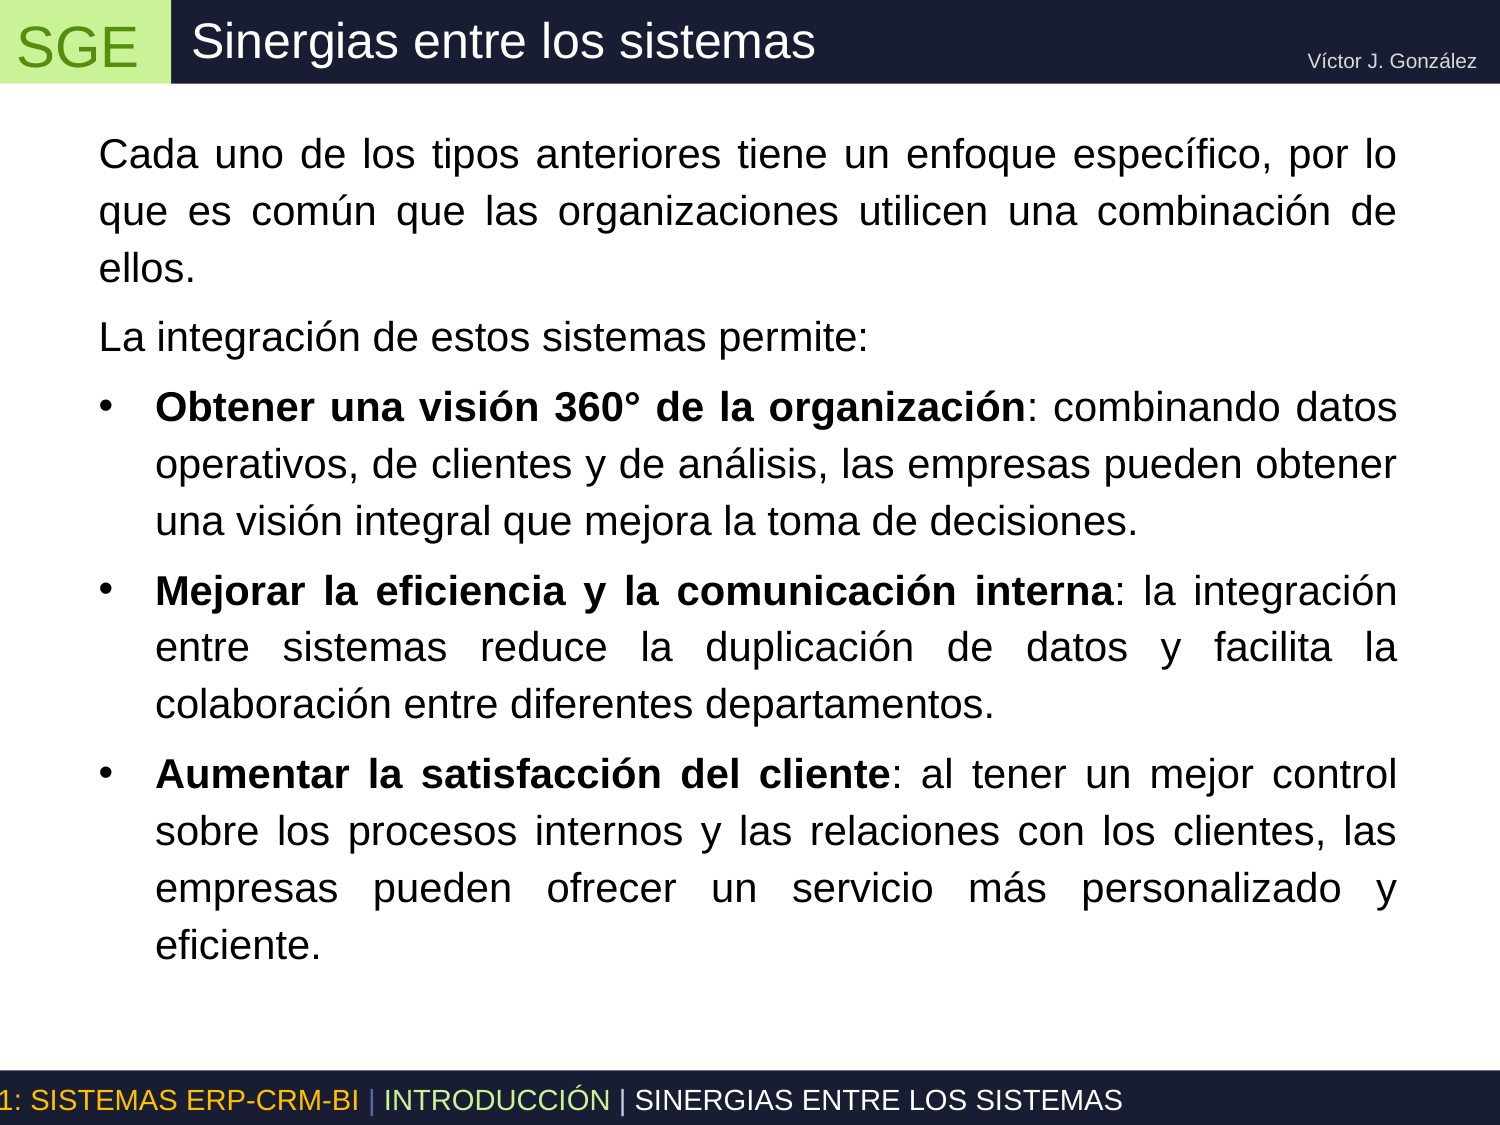

SGE
Sinergias entre los sistemas
Víctor J. González
Cada uno de los tipos anteriores tiene un enfoque específico, por lo que es común que las organizaciones utilicen una combinación de ellos.
La integración de estos sistemas permite:
Obtener una visión 360° de la organización: combinando datos operativos, de clientes y de análisis, las empresas pueden obtener una visión integral que mejora la toma de decisiones.
Mejorar la eficiencia y la comunicación interna: la integración entre sistemas reduce la duplicación de datos y facilita la colaboración entre diferentes departamentos.
Aumentar la satisfacción del cliente: al tener un mejor control sobre los procesos internos y las relaciones con los clientes, las empresas pueden ofrecer un servicio más personalizado y eficiente.

UT01: SISTEMAS ERP-CRM-BI | INTRODUCCIÓN | SINERGIAS ENTRE LOS SISTEMAS